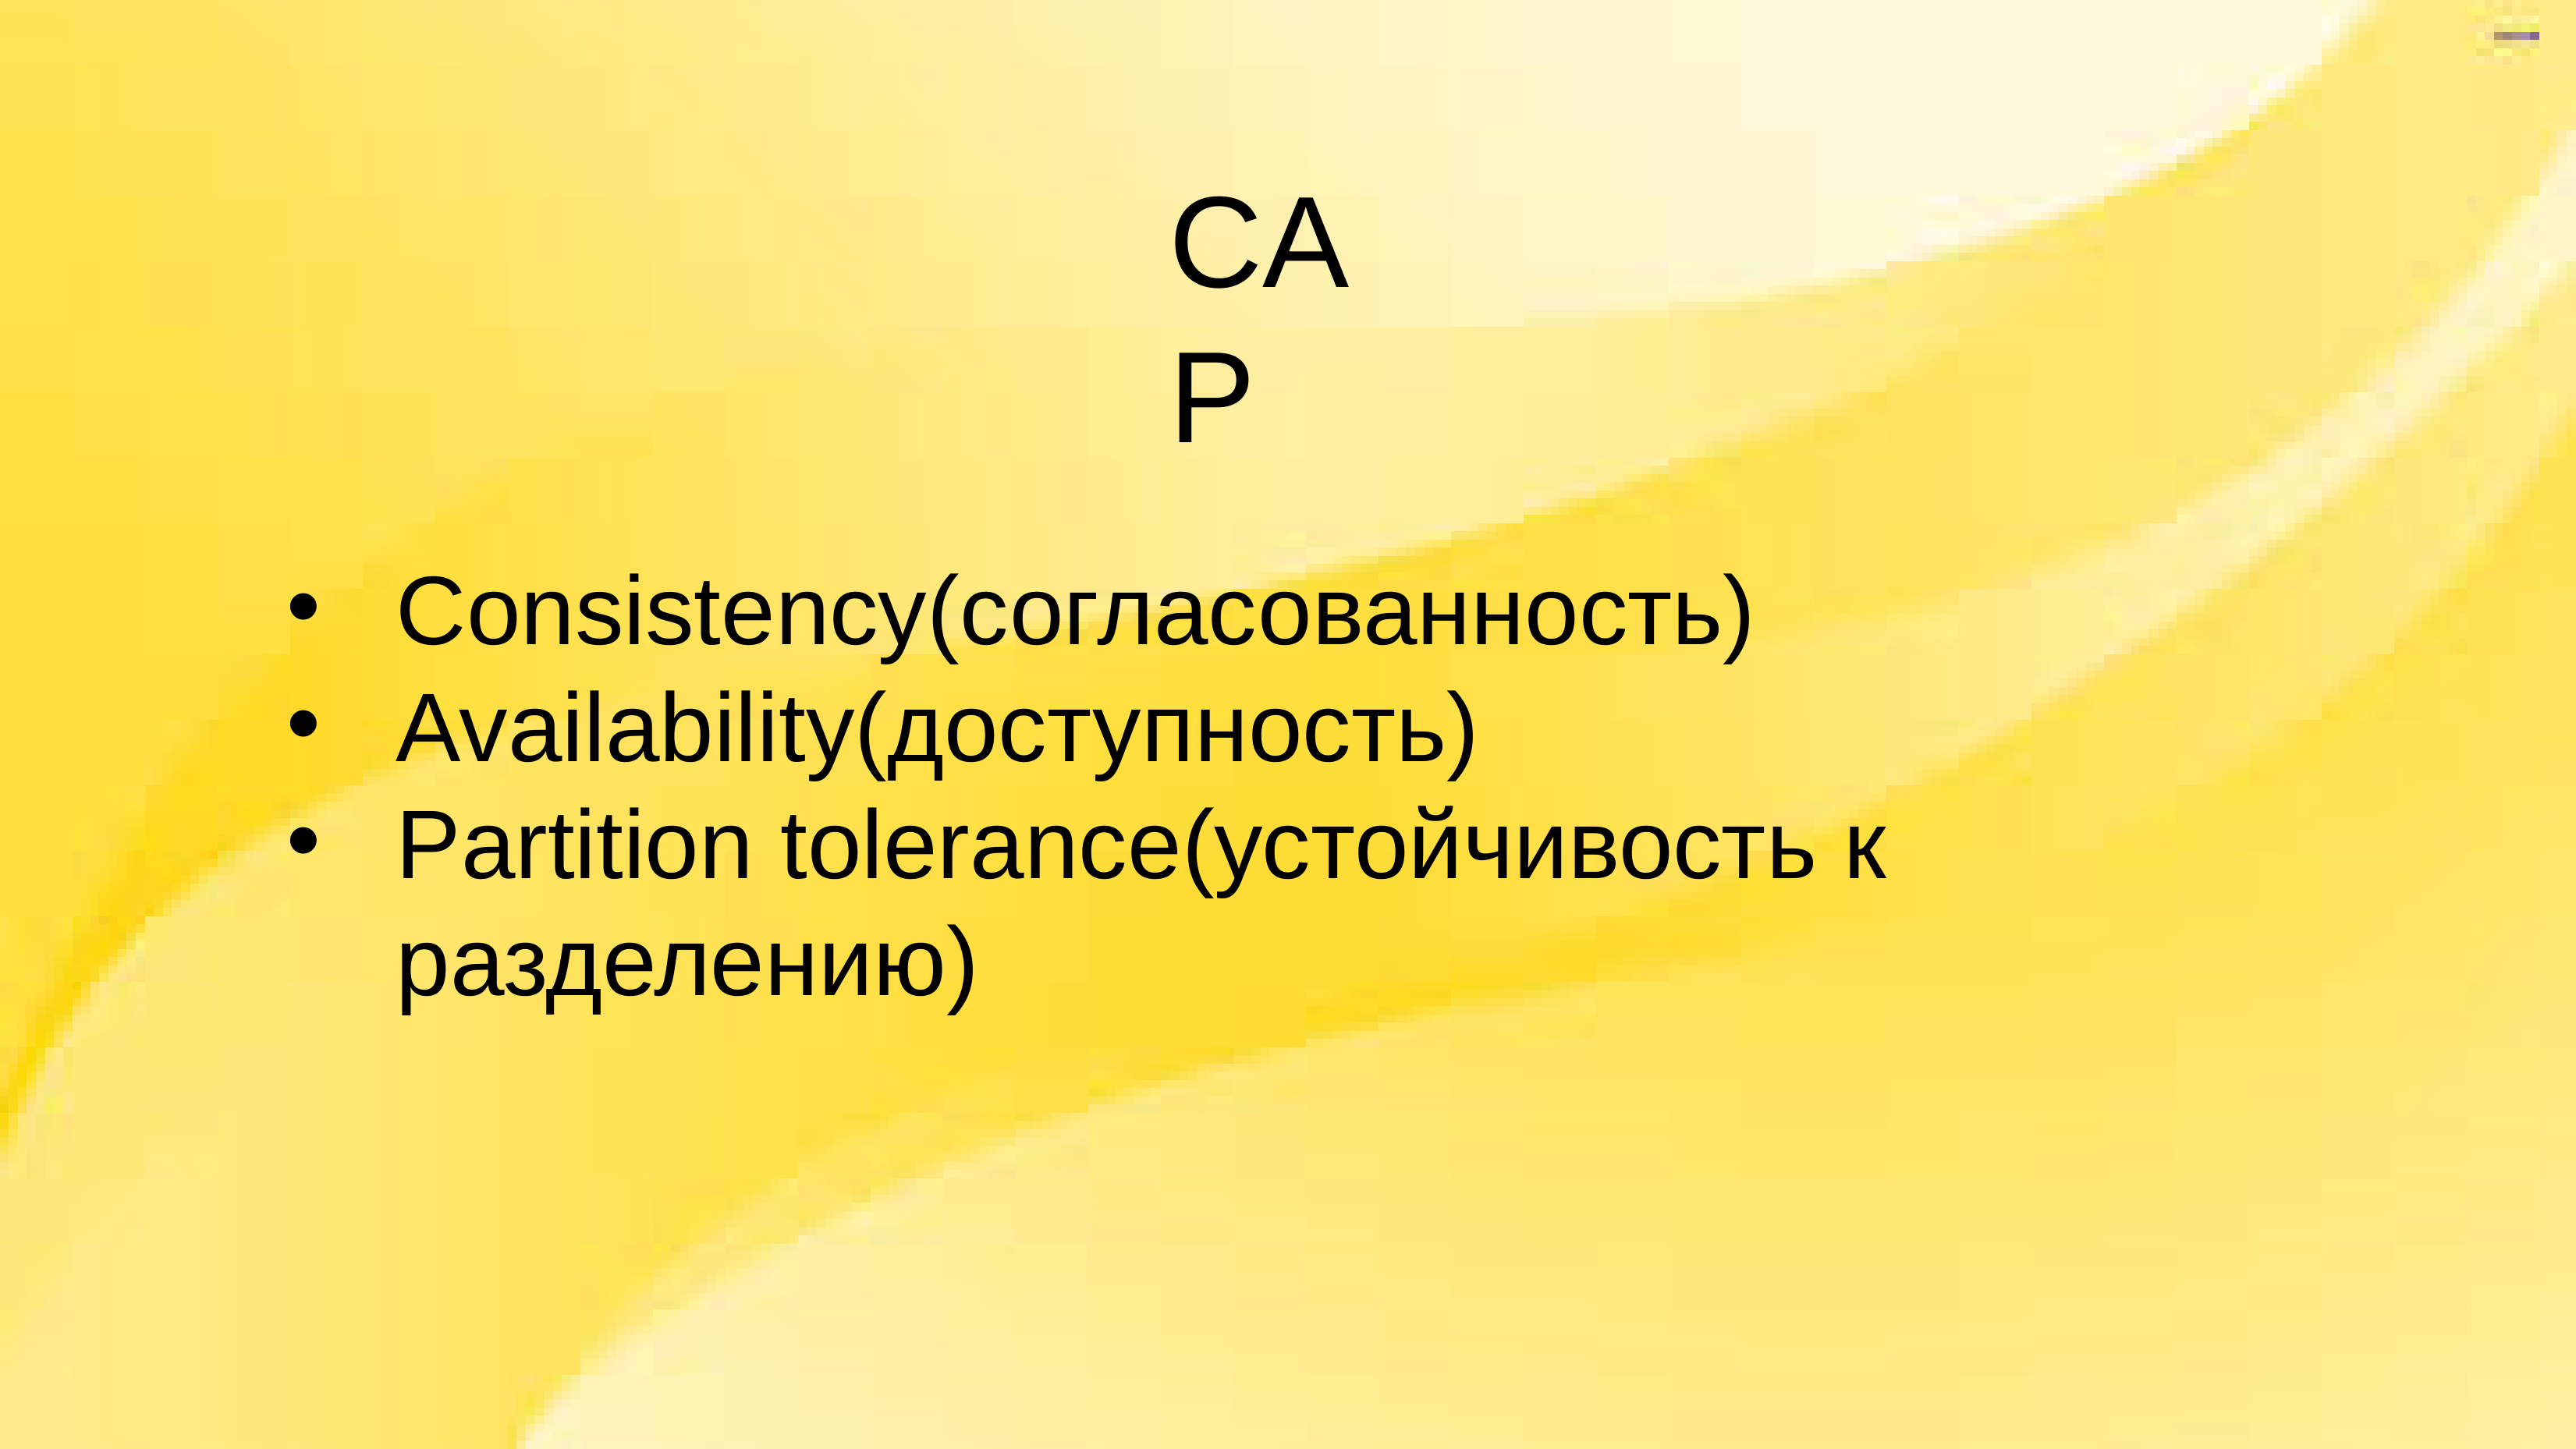

CAP
Consistency(согласованность)
Availability(доступность)
Partition tolerance(устойчивость к разделению)